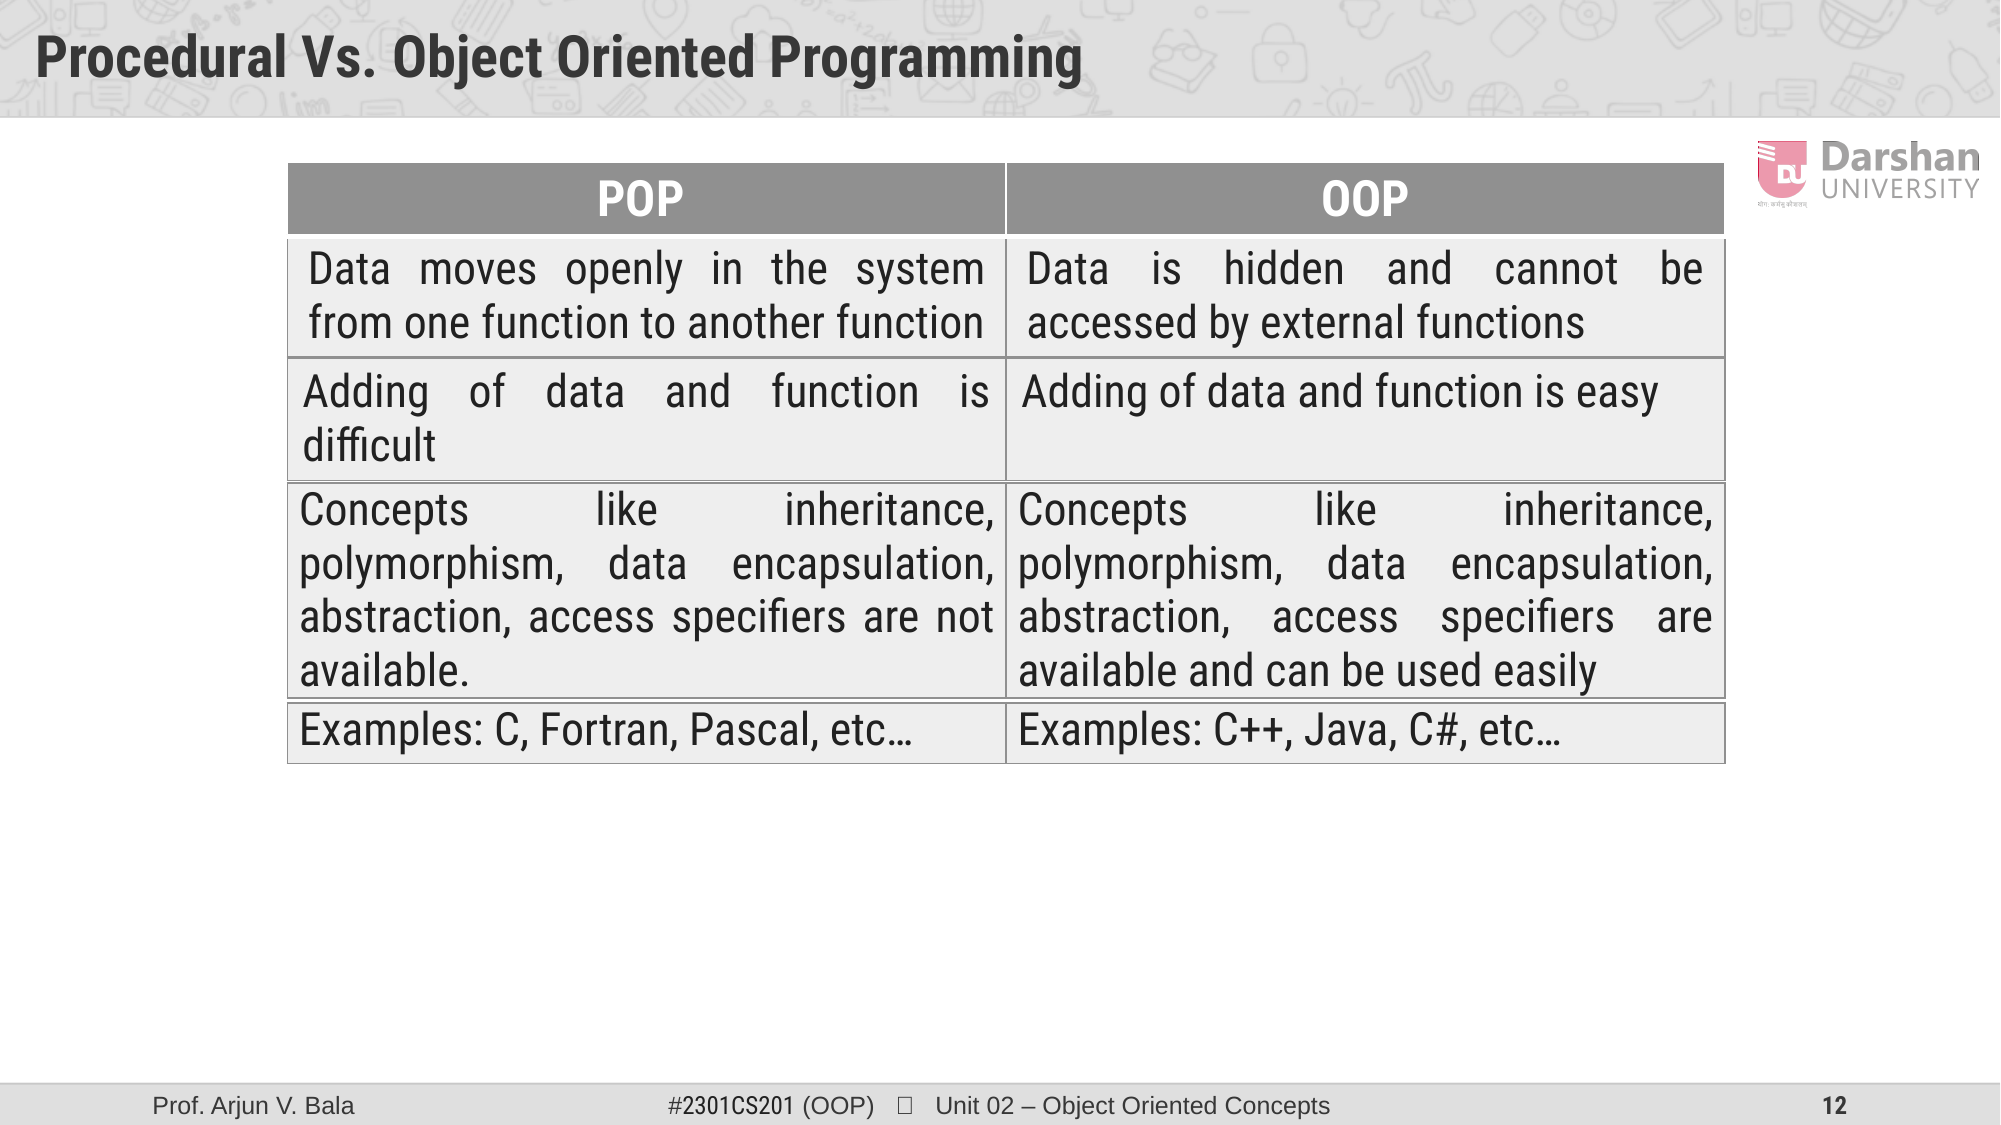

# Procedural Vs. Object Oriented Programming
| POP | OOP |
| --- | --- |
| Data moves openly in the system from one function to another function | Data is hidden and cannot be accessed by external functions |
| --- | --- |
| Adding of data and function is difficult | Adding of data and function is easy |
| --- | --- |
| Concepts like inheritance, polymorphism, data encapsulation, abstraction, access specifiers are not available. | Concepts like inheritance, polymorphism, data encapsulation, abstraction, access specifiers are available and can be used easily |
| --- | --- |
| Examples: C, Fortran, Pascal, etc… | Examples: C++, Java, C#, etc… |
| --- | --- |